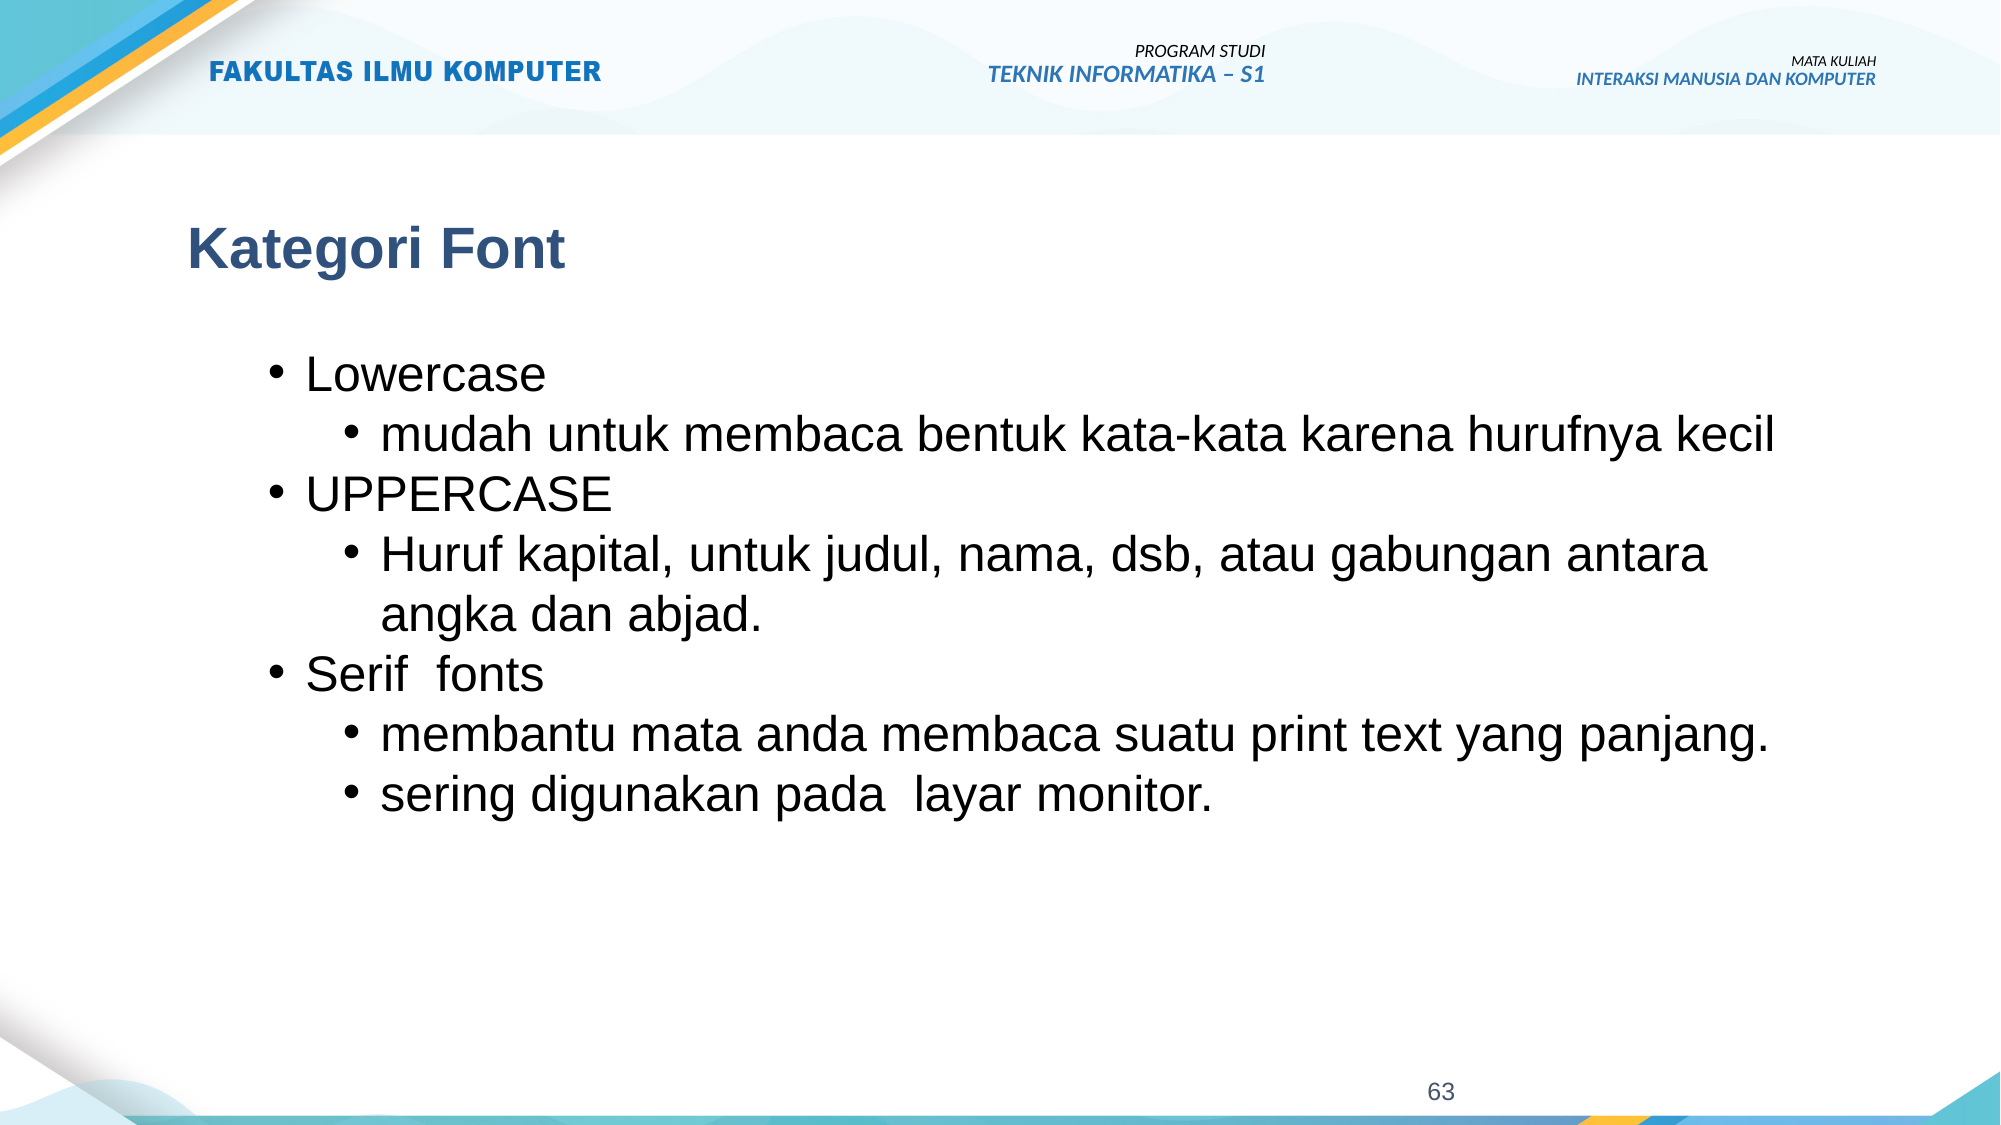

PROGRAM STUDI
TEKNIK INFORMATIKA – S1
MATA KULIAH
INTERAKSI MANUSIA DAN KOMPUTER
# Kategori Font
Lowercase
mudah untuk membaca bentuk kata-kata karena hurufnya kecil
UPPERCASE
Huruf kapital, untuk judul, nama, dsb, atau gabungan antara angka dan abjad.
Serif  fonts
membantu mata anda membaca suatu print text yang panjang.
sering digunakan pada  layar monitor.

63